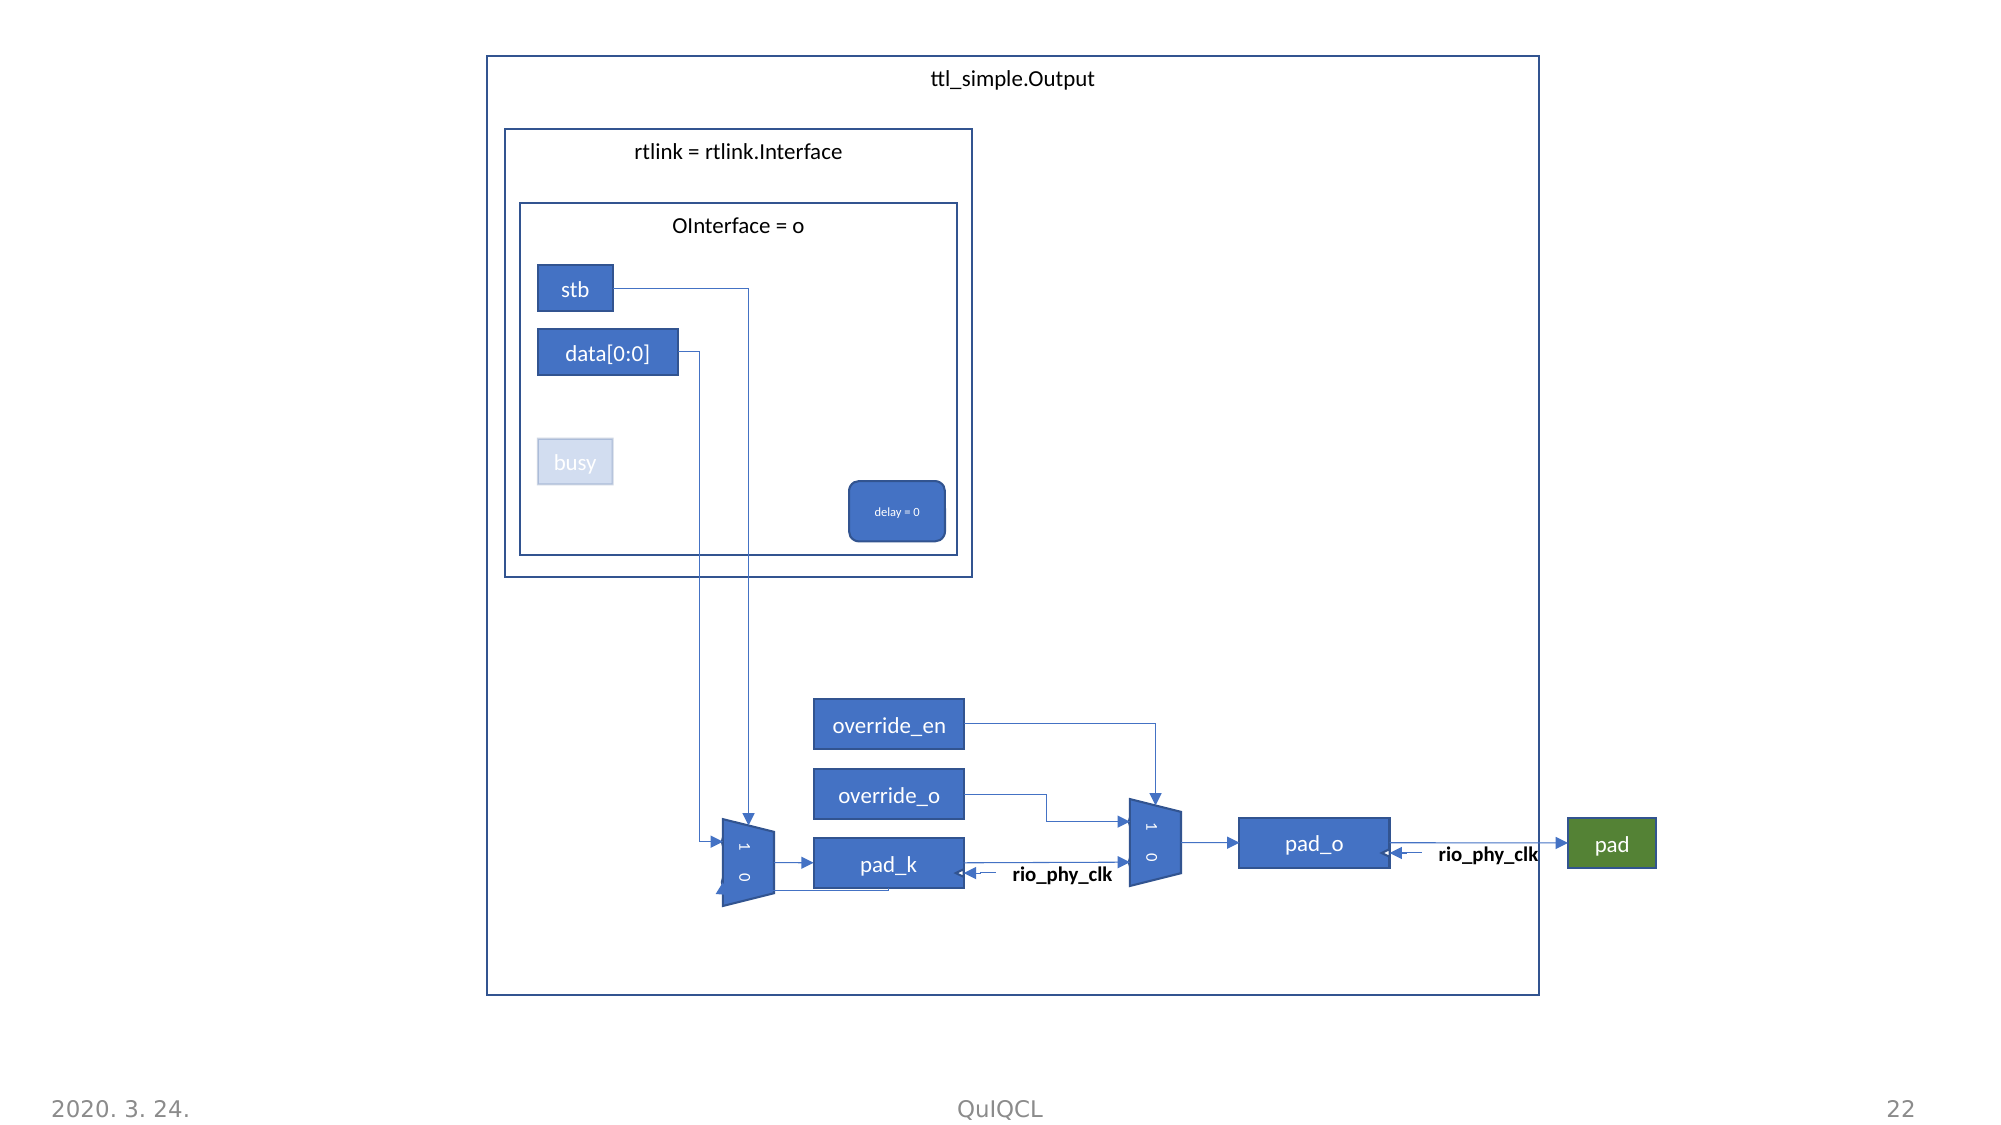

ttl_simple.Output
rtlink = rtlink.Interface
OInterface = o
stb
data[0:0]
busy
delay = 0
override_en
override_o
1      0

pad_o
rio_phy_clk

pad
1      0

pad_k
rio_phy_clk

2020. 3. 24.
QuIQCL
22